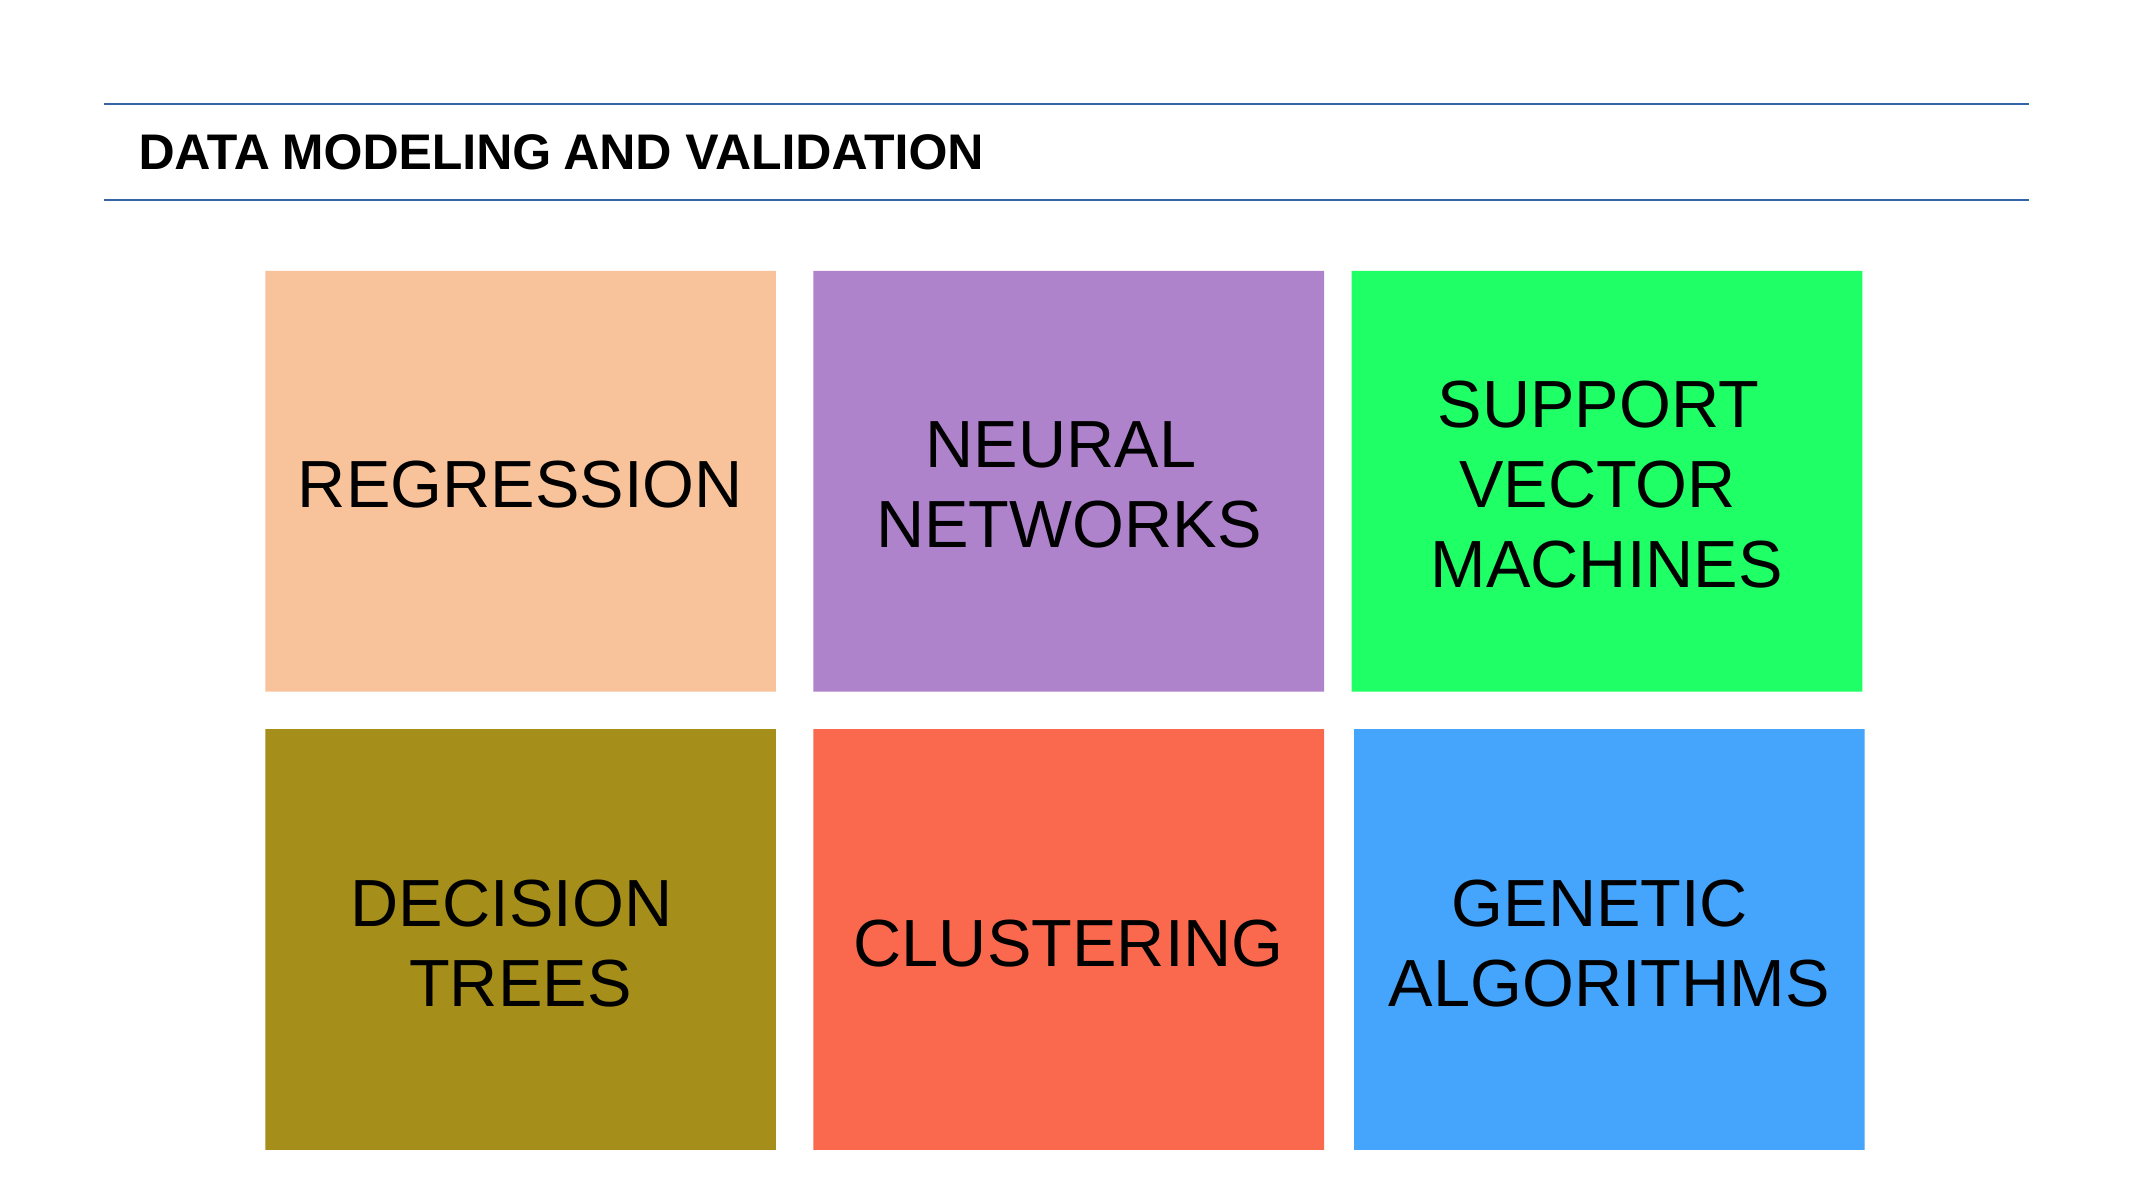

DATA MODELING AND VALIDATION
REGRESSION
NEURAL
NETWORKS
SUPPORT
VECTOR
MACHINES
DECISION
TREES
CLUSTERING
GENETIC
ALGORITHMS